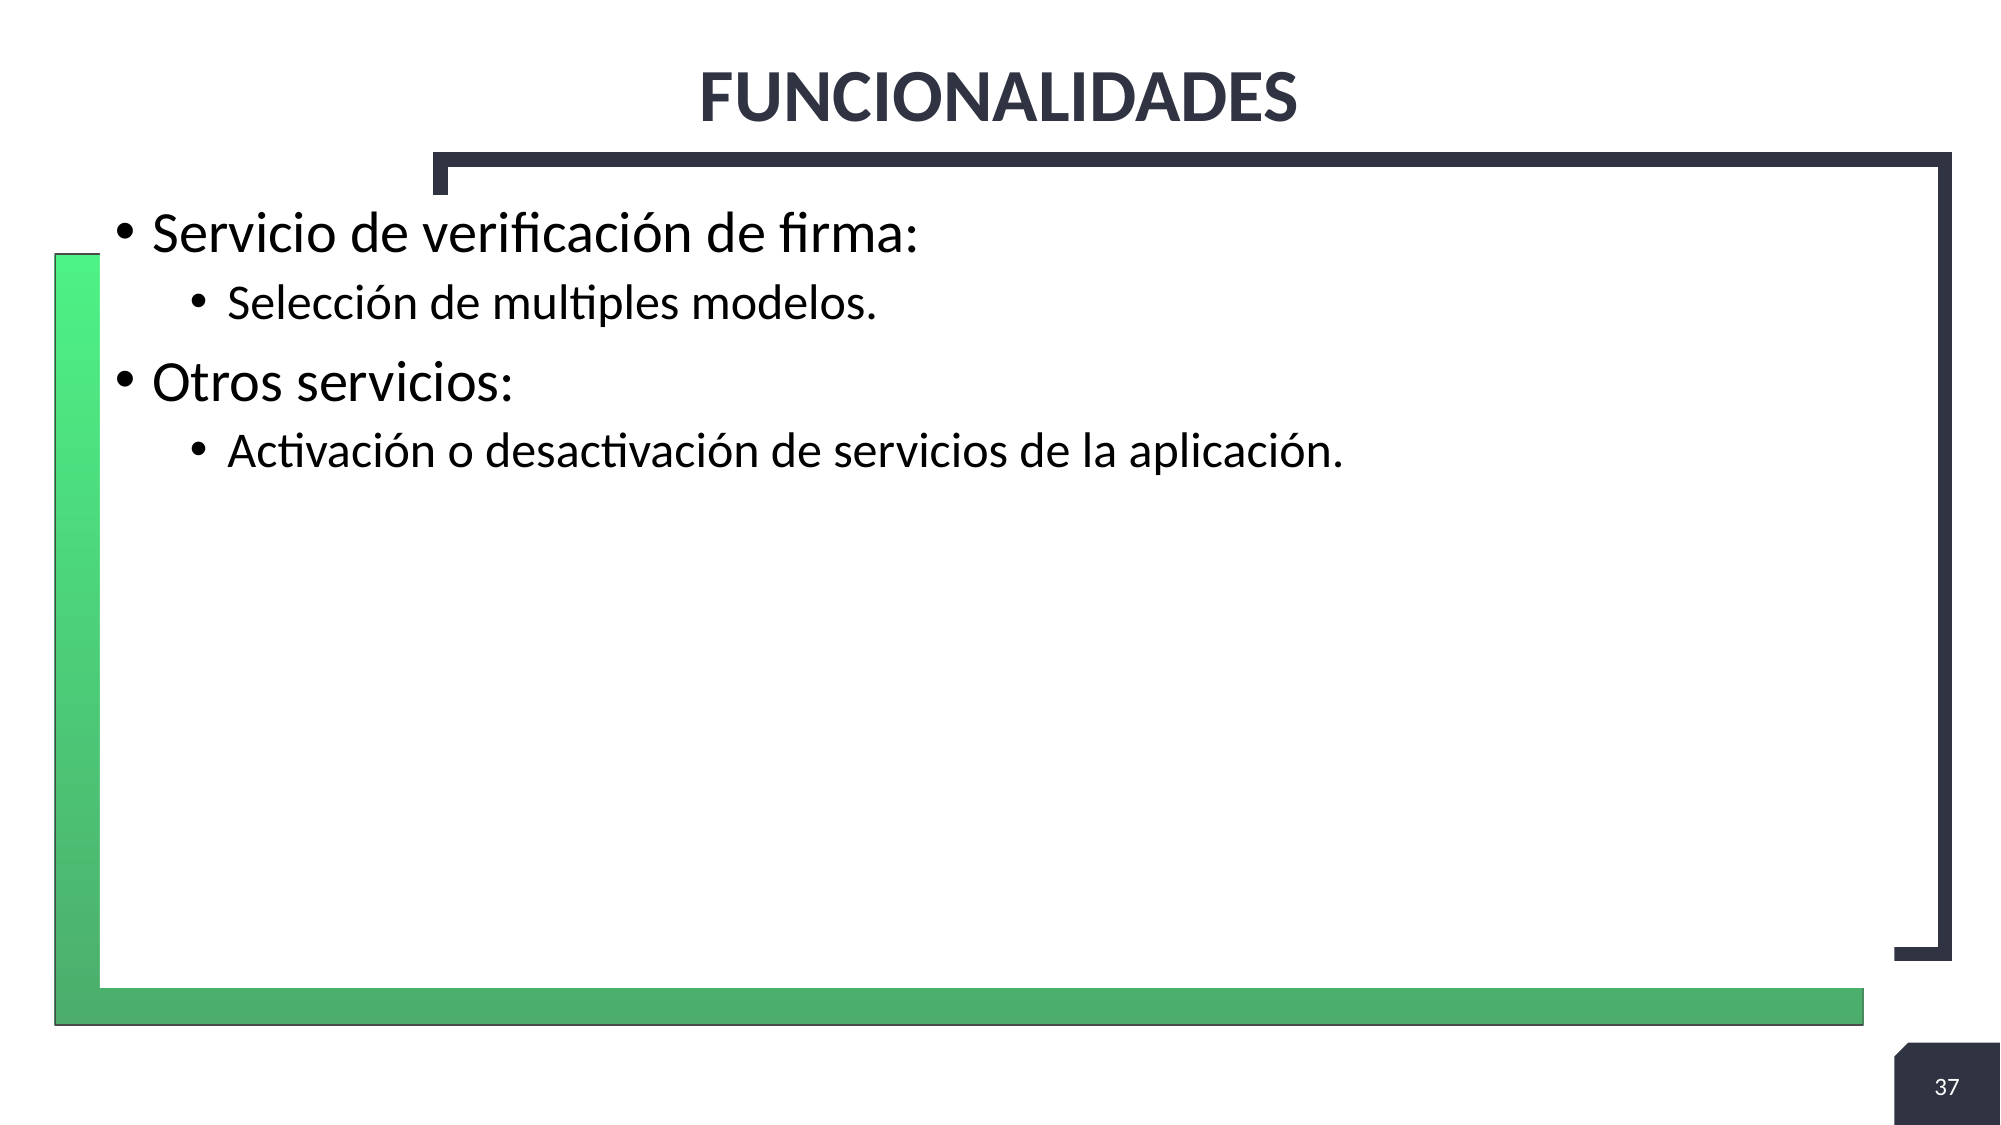

# Funcionalidades
Servicio de verificación de firma:
Selección de multiples modelos.
Otros servicios:
Activación o desactivación de servicios de la aplicación.

37